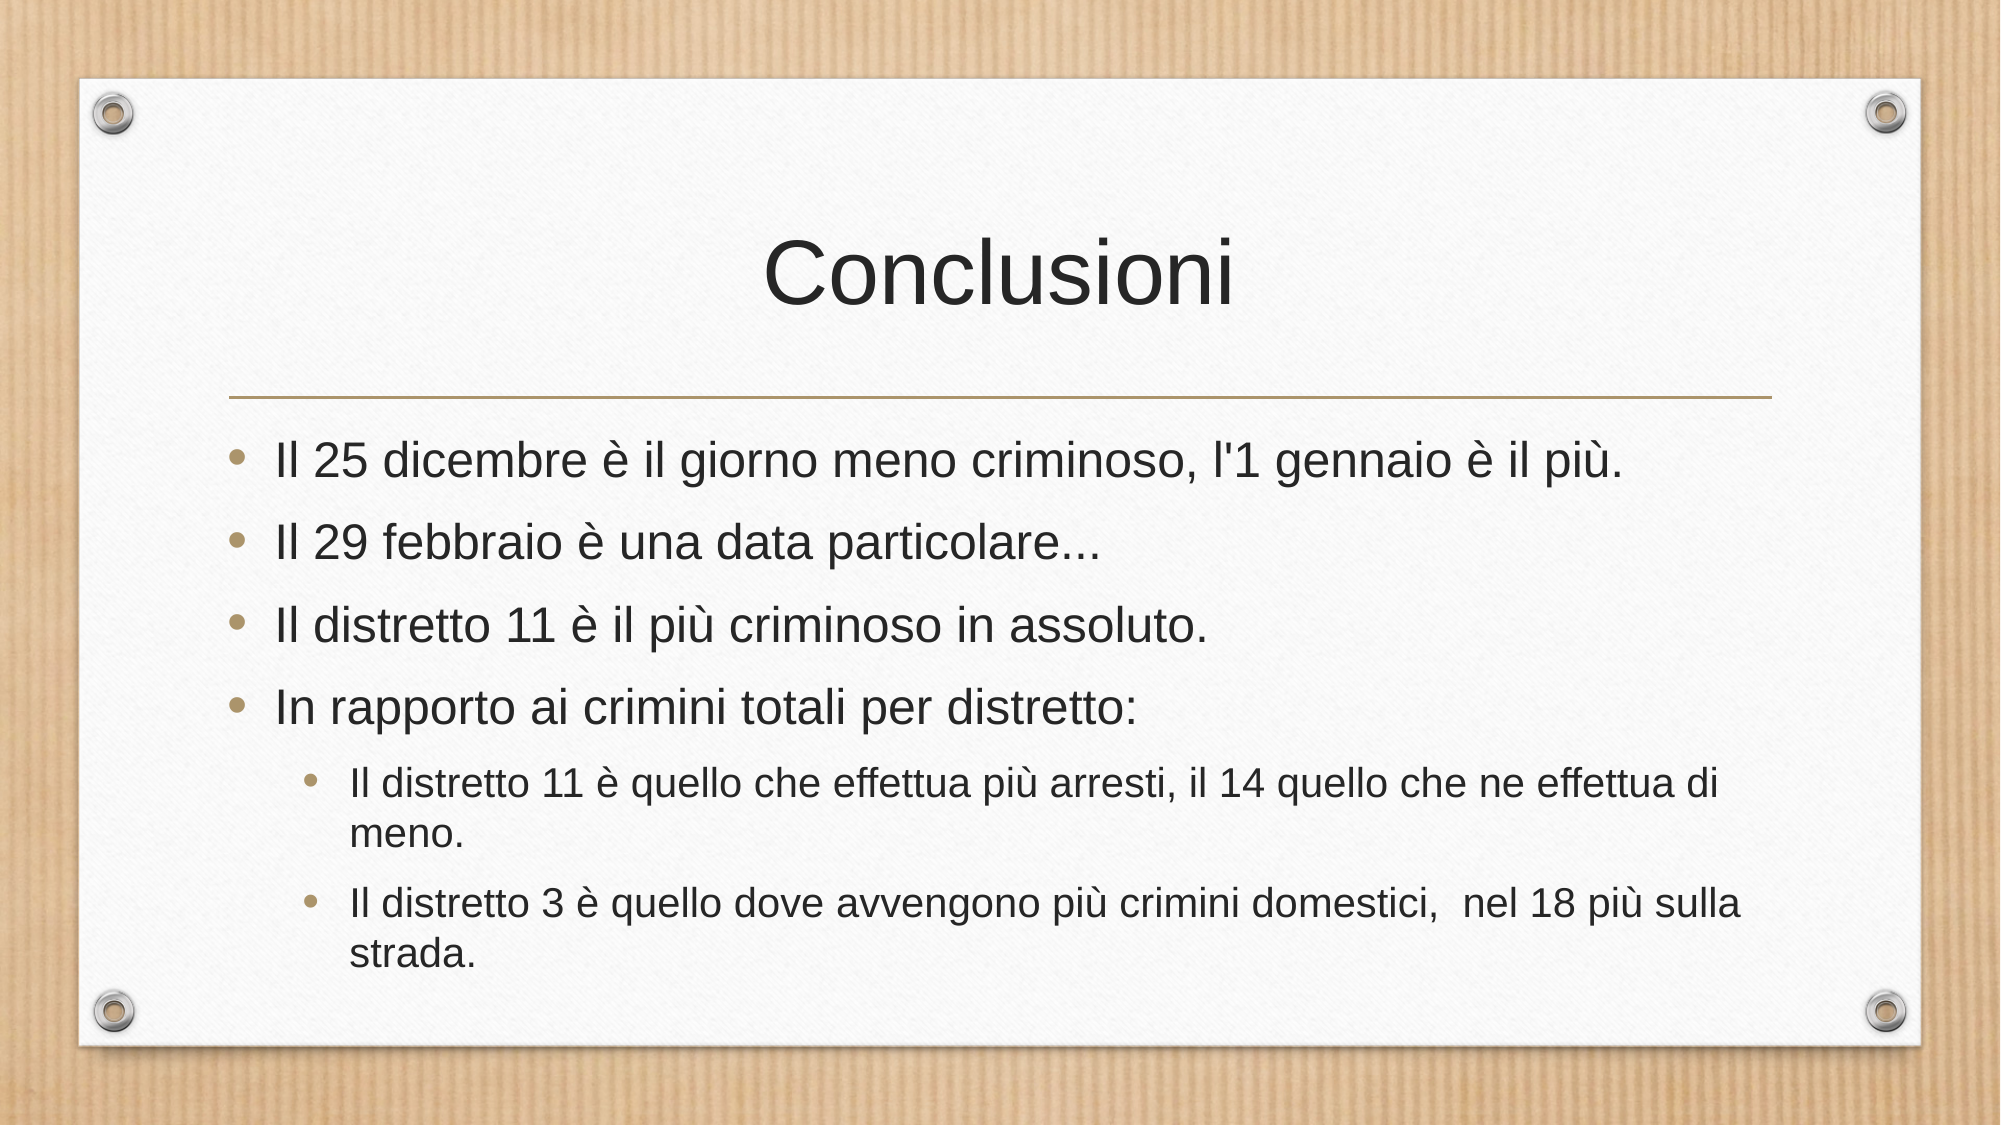

# Conclusioni
Il 25 dicembre è il giorno meno criminoso, l'1 gennaio è il più.
Il 29 febbraio è una data particolare...
Il distretto 11 è il più criminoso in assoluto.
In rapporto ai crimini totali per distretto:
Il distretto 11 è quello che effettua più arresti, il 14 quello che ne effettua di meno.
Il distretto 3 è quello dove avvengono più crimini domestici,  nel 18 più sulla strada.